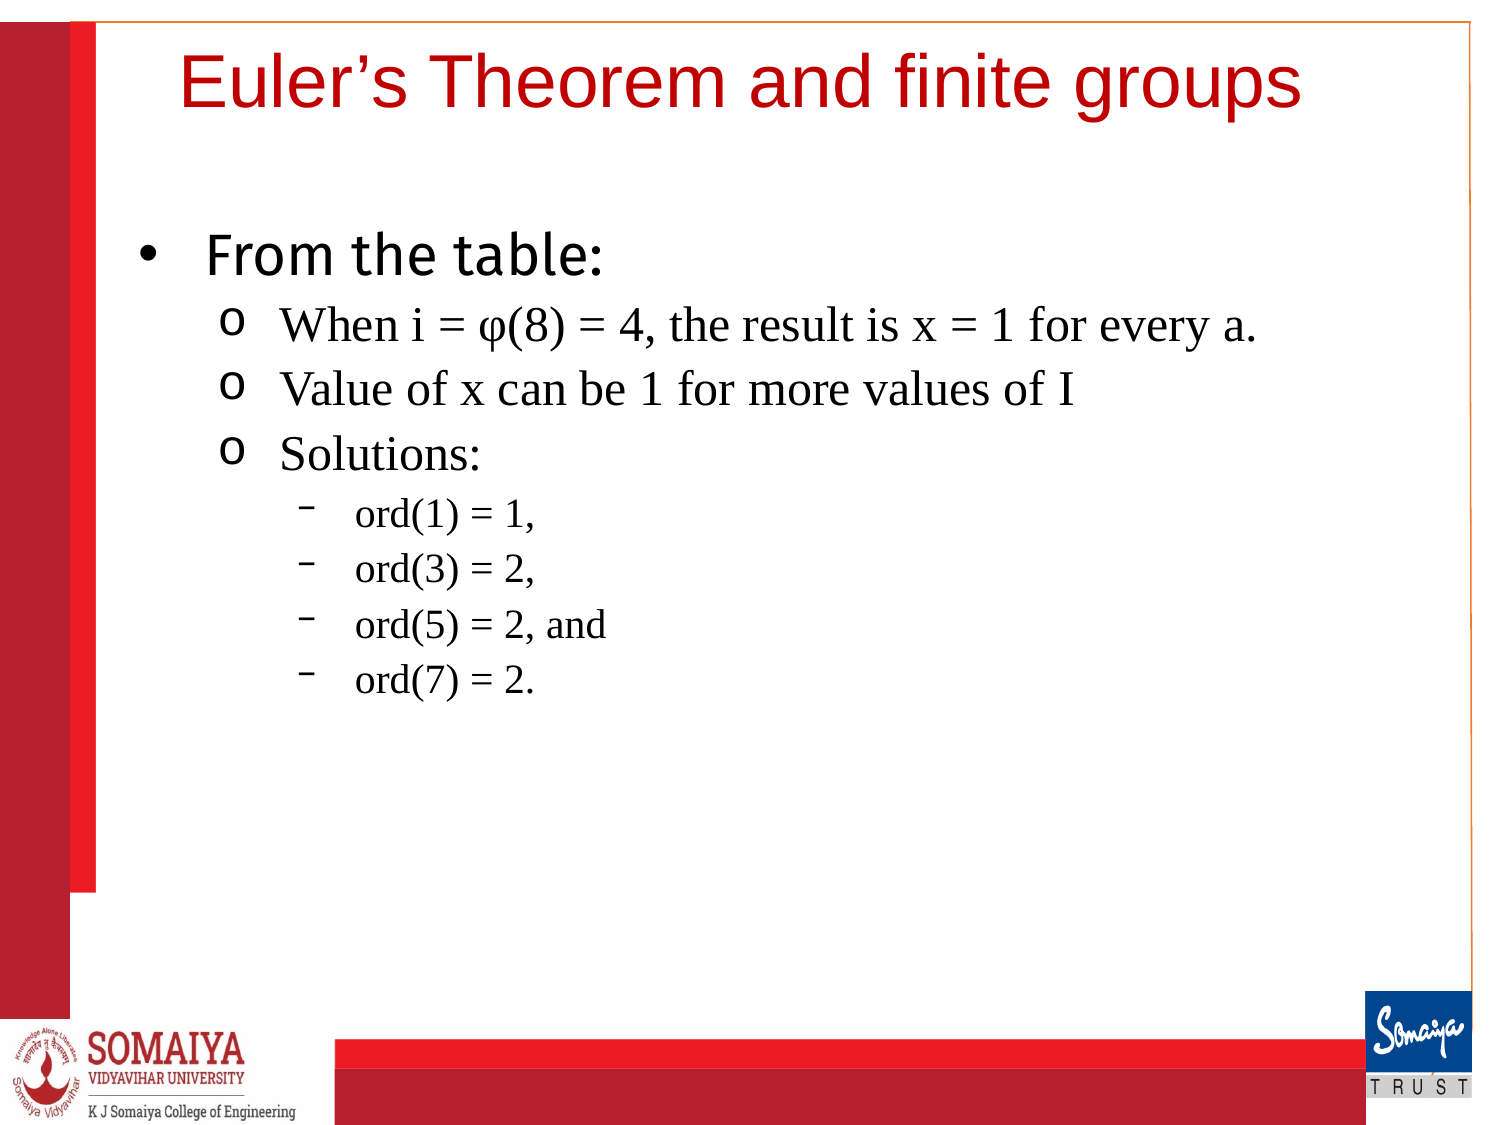

# Euler’s Theorem and finite groups
From the table:
When i = φ(8) = 4, the result is x = 1 for every a.
Value of x can be 1 for more values of I
Solutions:
ord(1) = 1,
ord(3) = 2,
ord(5) = 2, and
ord(7) = 2.